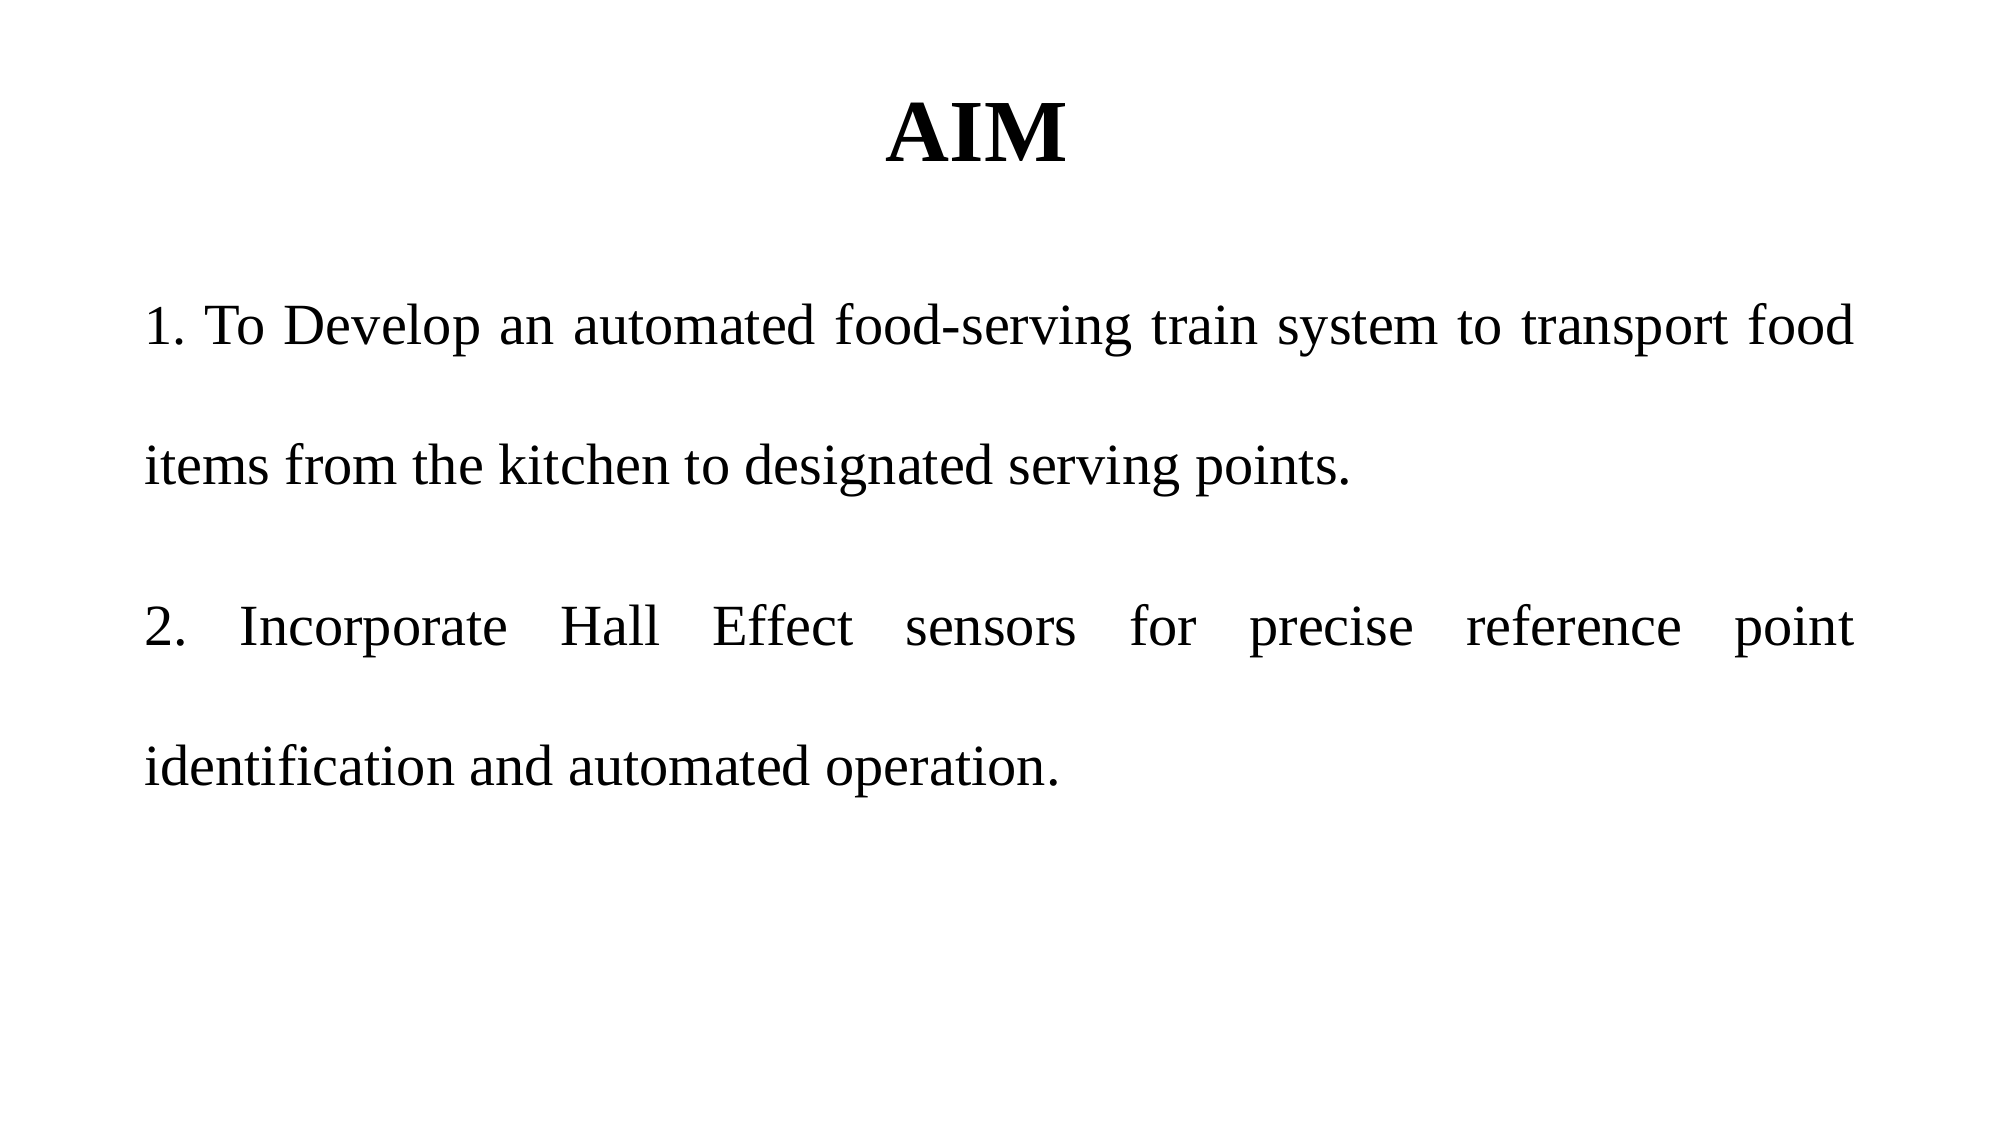

# AIM
1. To Develop an automated food-serving train system to transport food items from the kitchen to designated serving points.
2. Incorporate Hall Effect sensors for precise reference point identification and automated operation.